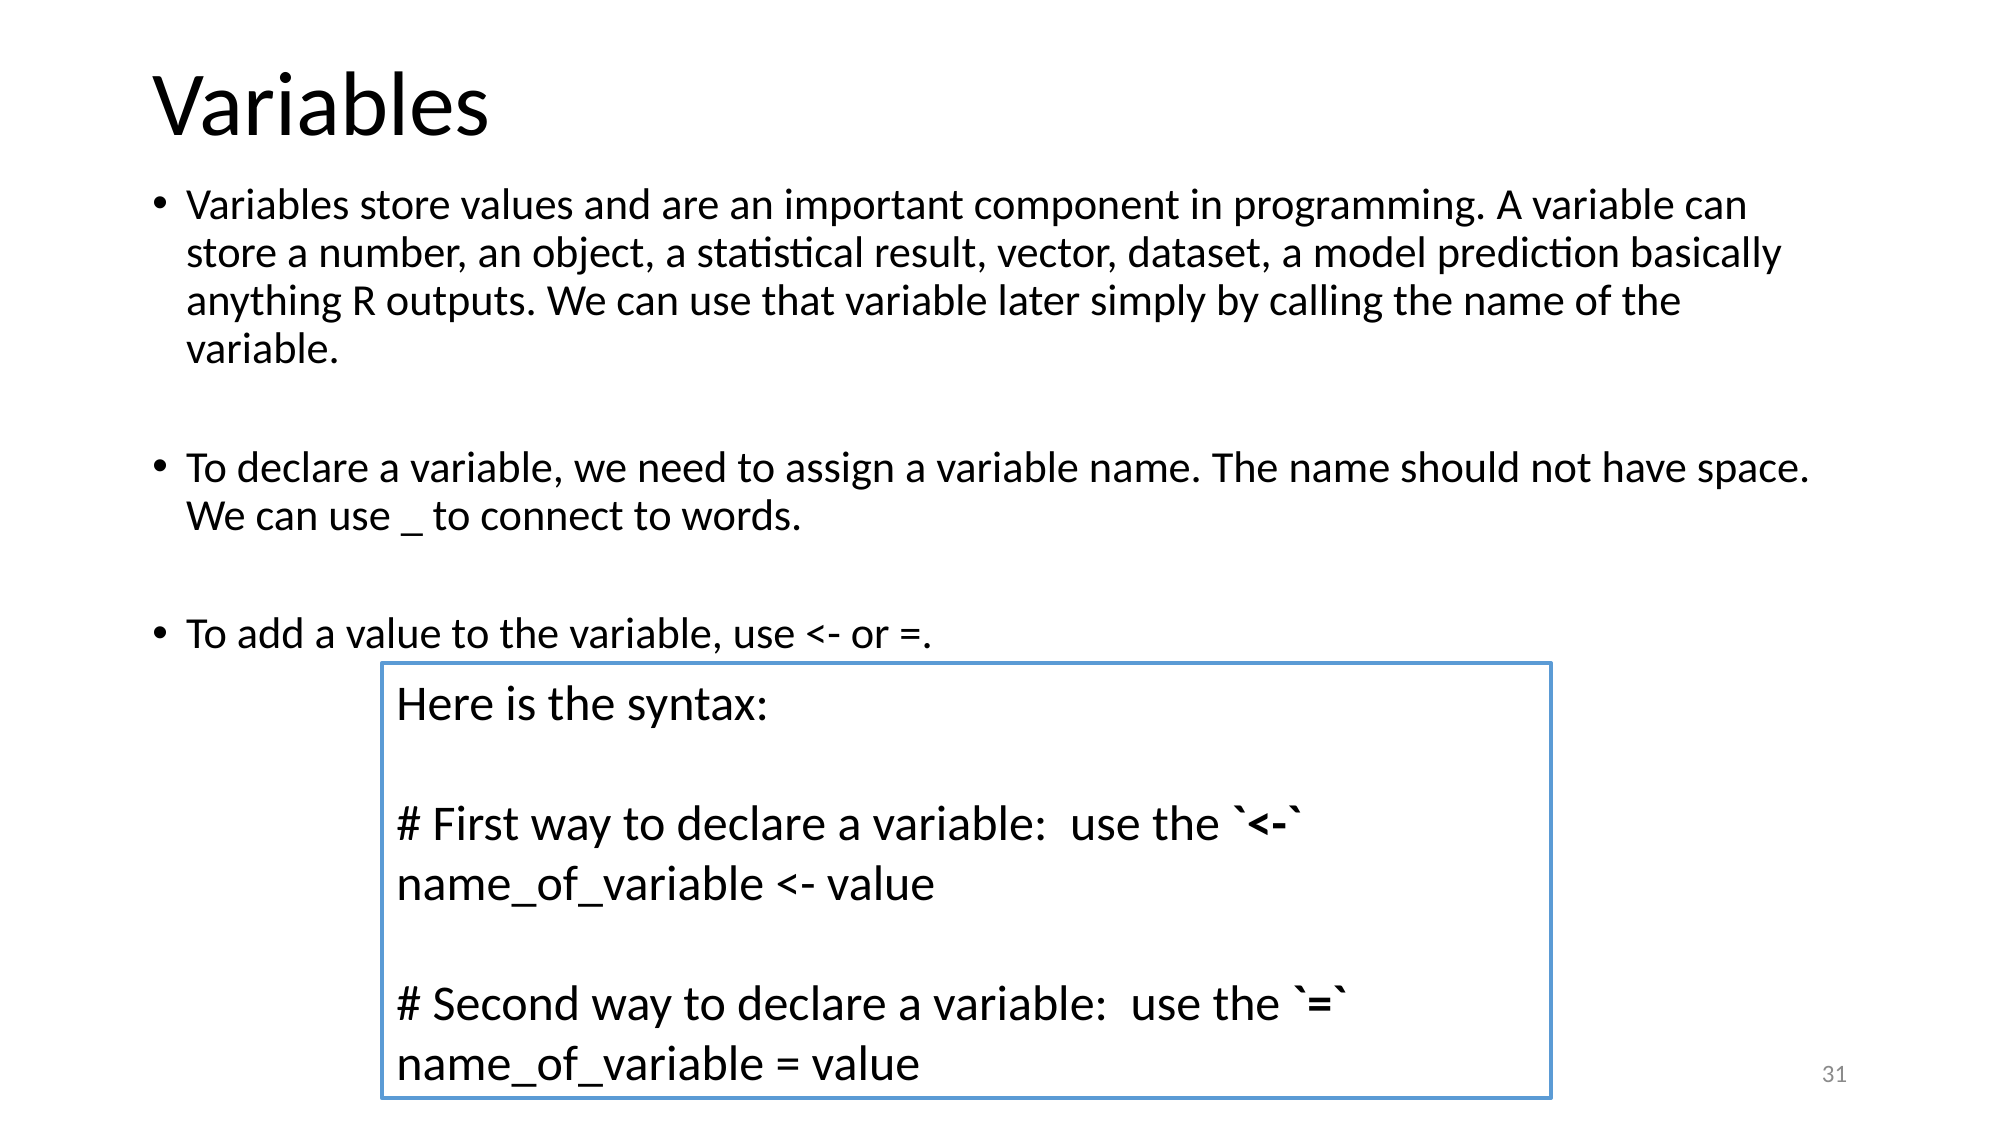

# Variables
Variables store values and are an important component in programming. A variable can store a number, an object, a statistical result, vector, dataset, a model prediction basically anything R outputs. We can use that variable later simply by calling the name of the variable.

To declare a variable, we need to assign a variable name. The name should not have space. We can use _ to connect to words.

To add a value to the variable, use <- or =.

Here is the syntax:

# First way to declare a variable:  use the `<-`
name_of_variable <- value

# Second way to declare a variable:  use the `=`
name_of_variable = value
31